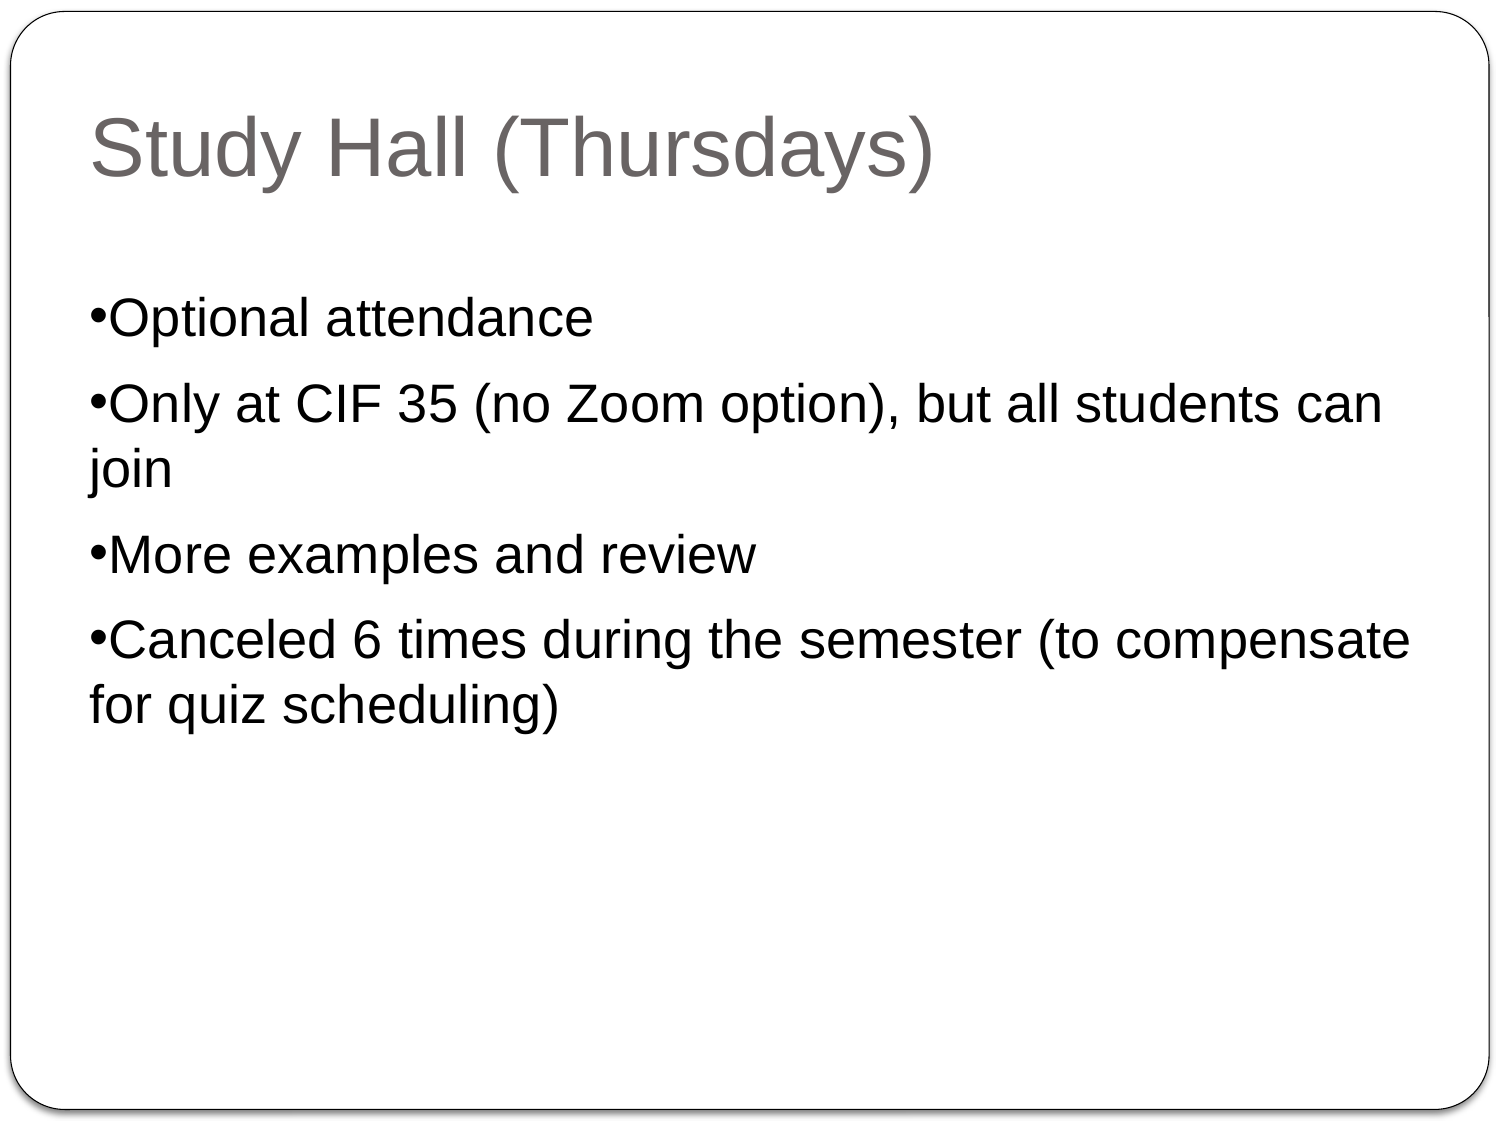

# Study Hall (Thursdays)
Optional attendance
Only at CIF 35 (no Zoom option), but all students can join
More examples and review
Canceled 6 times during the semester (to compensate for quiz scheduling)